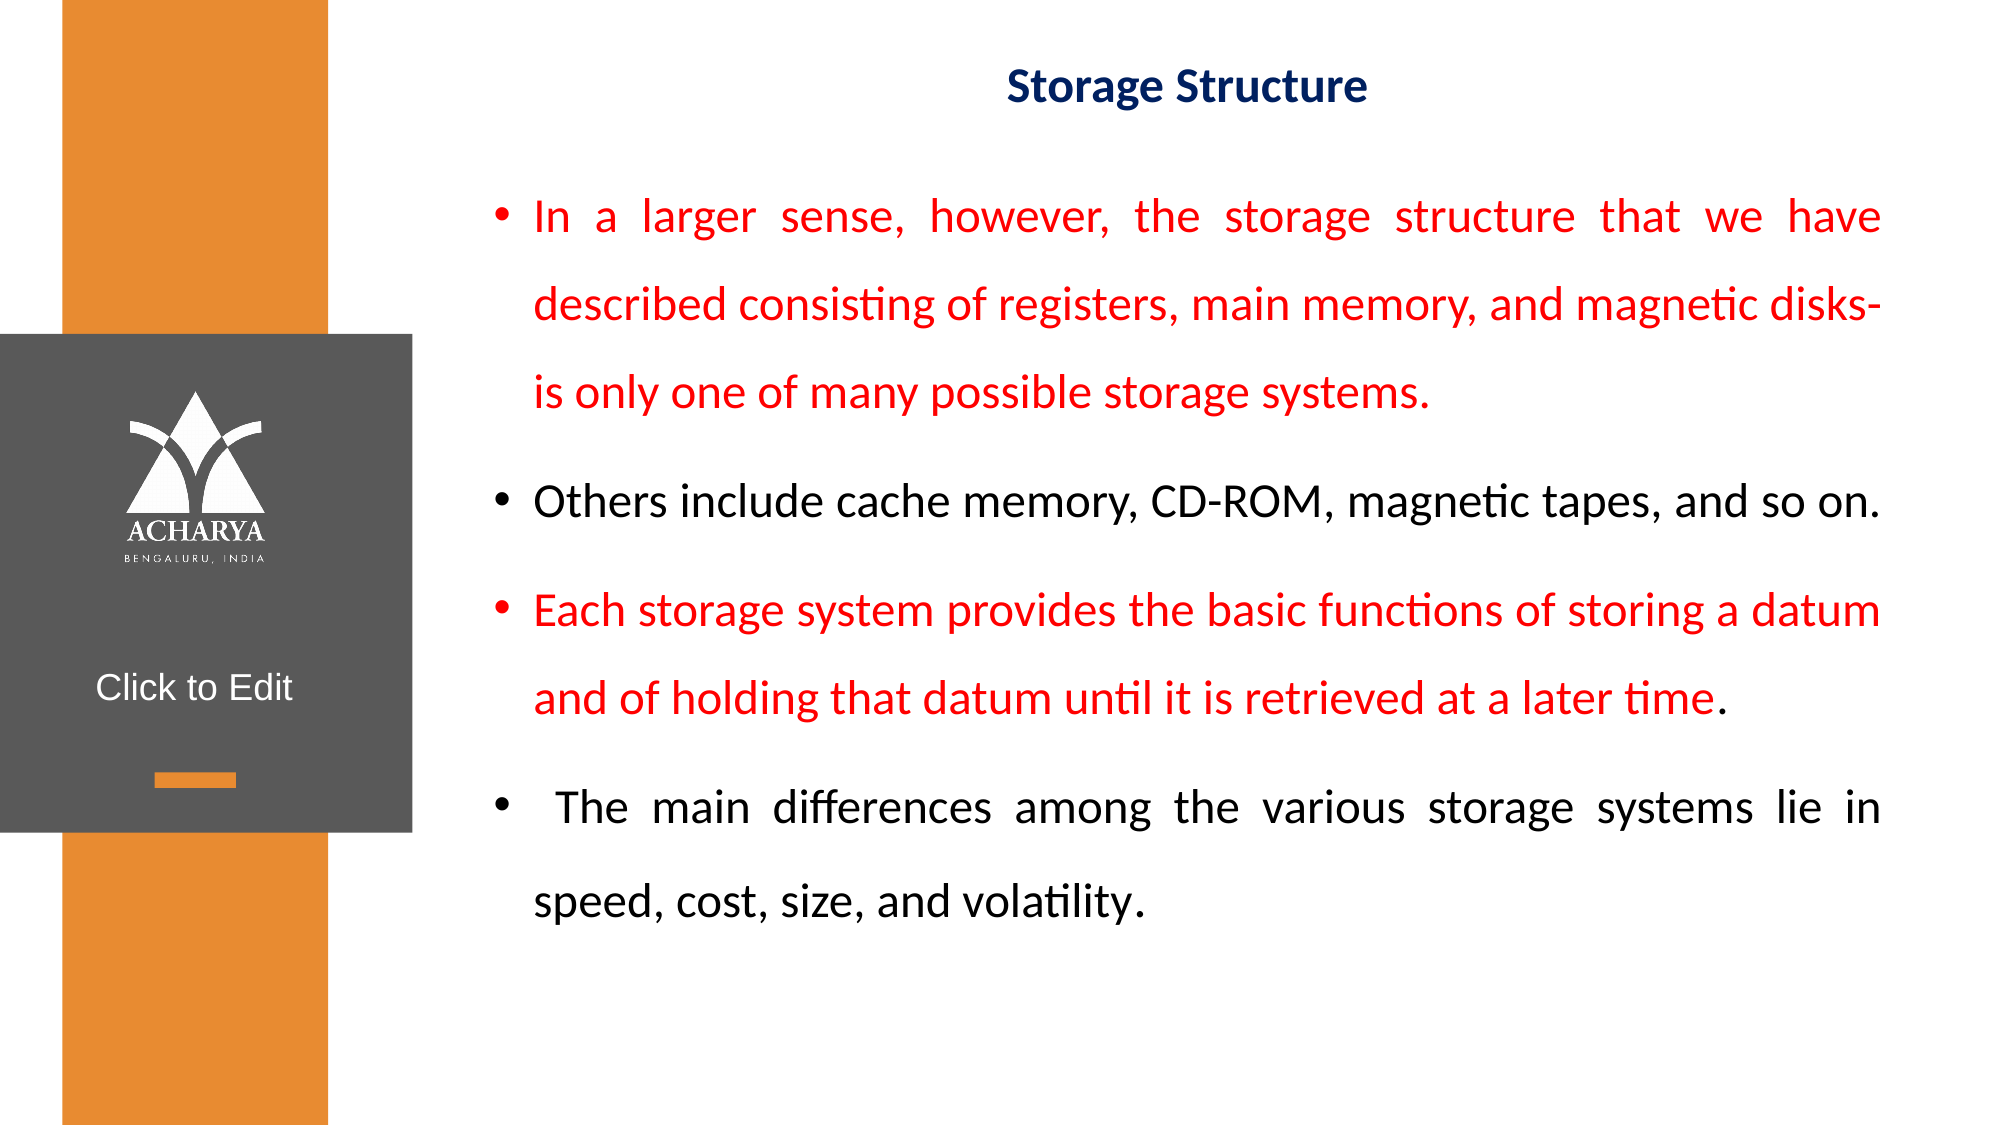

# Storage Structure
In a larger sense, however, the storage structure that we have described consisting of registers, main memory, and magnetic disks-is only one of many possible storage systems.
Others include cache memory, CD-ROM, magnetic tapes, and so on.
Each storage system provides the basic functions of storing a datum and of holding that datum until it is retrieved at a later time.
 The main differences among the various storage systems lie in speed, cost, size, and volatility.